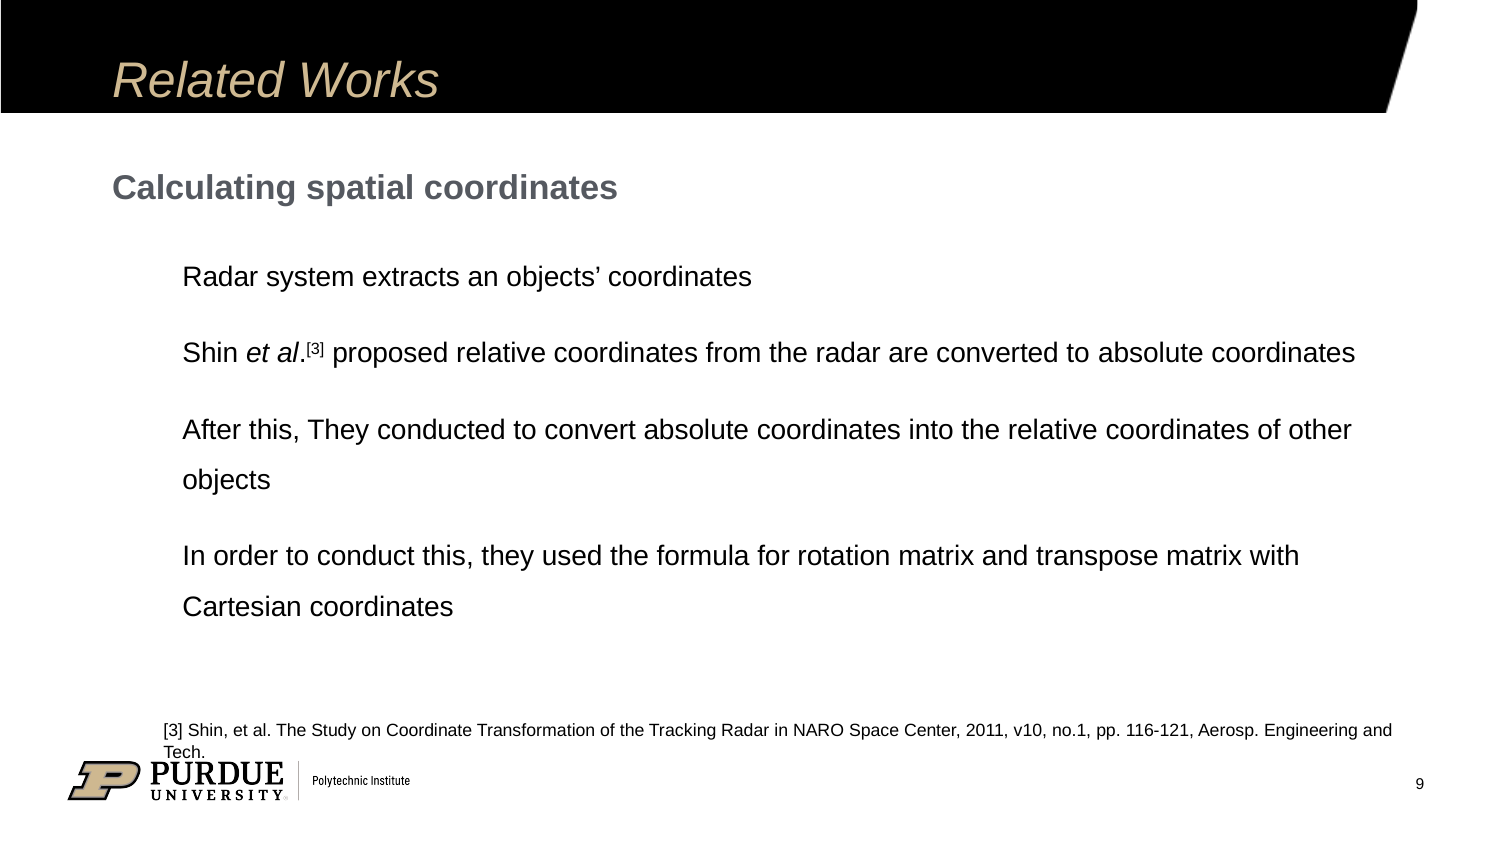

# Related Works
Calculating spatial coordinates
Radar system extracts an objects’ coordinates

Shin et al.[3] proposed relative coordinates from the radar are converted to absolute coordinates

After this, They conducted to convert absolute coordinates into the relative coordinates of other objects

In order to conduct this, they used the formula for rotation matrix and transpose matrix with Cartesian coordinates
[3] Shin, et al. The Study on Coordinate Transformation of the Tracking Radar in NARO Space Center, 2011, v10, no.1, pp. 116-121, Aerosp. Engineering and Tech.
9